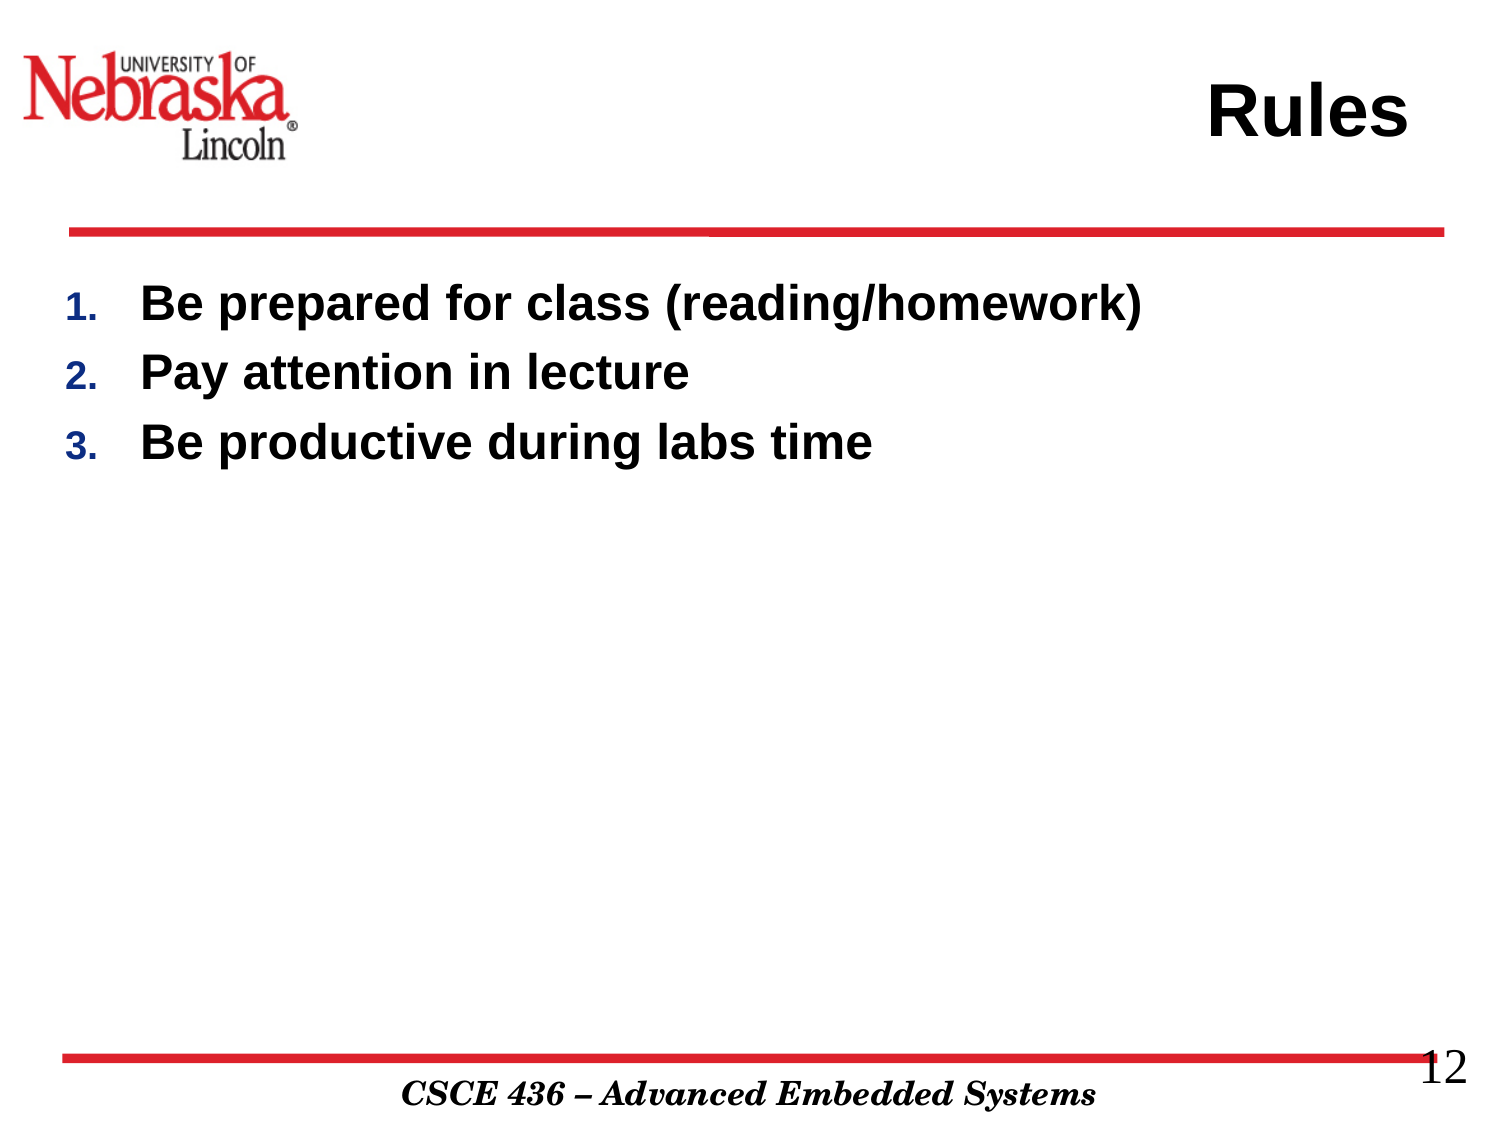

# Rules
Be prepared for class (reading/homework)
Pay attention in lecture
Be productive during labs time
12